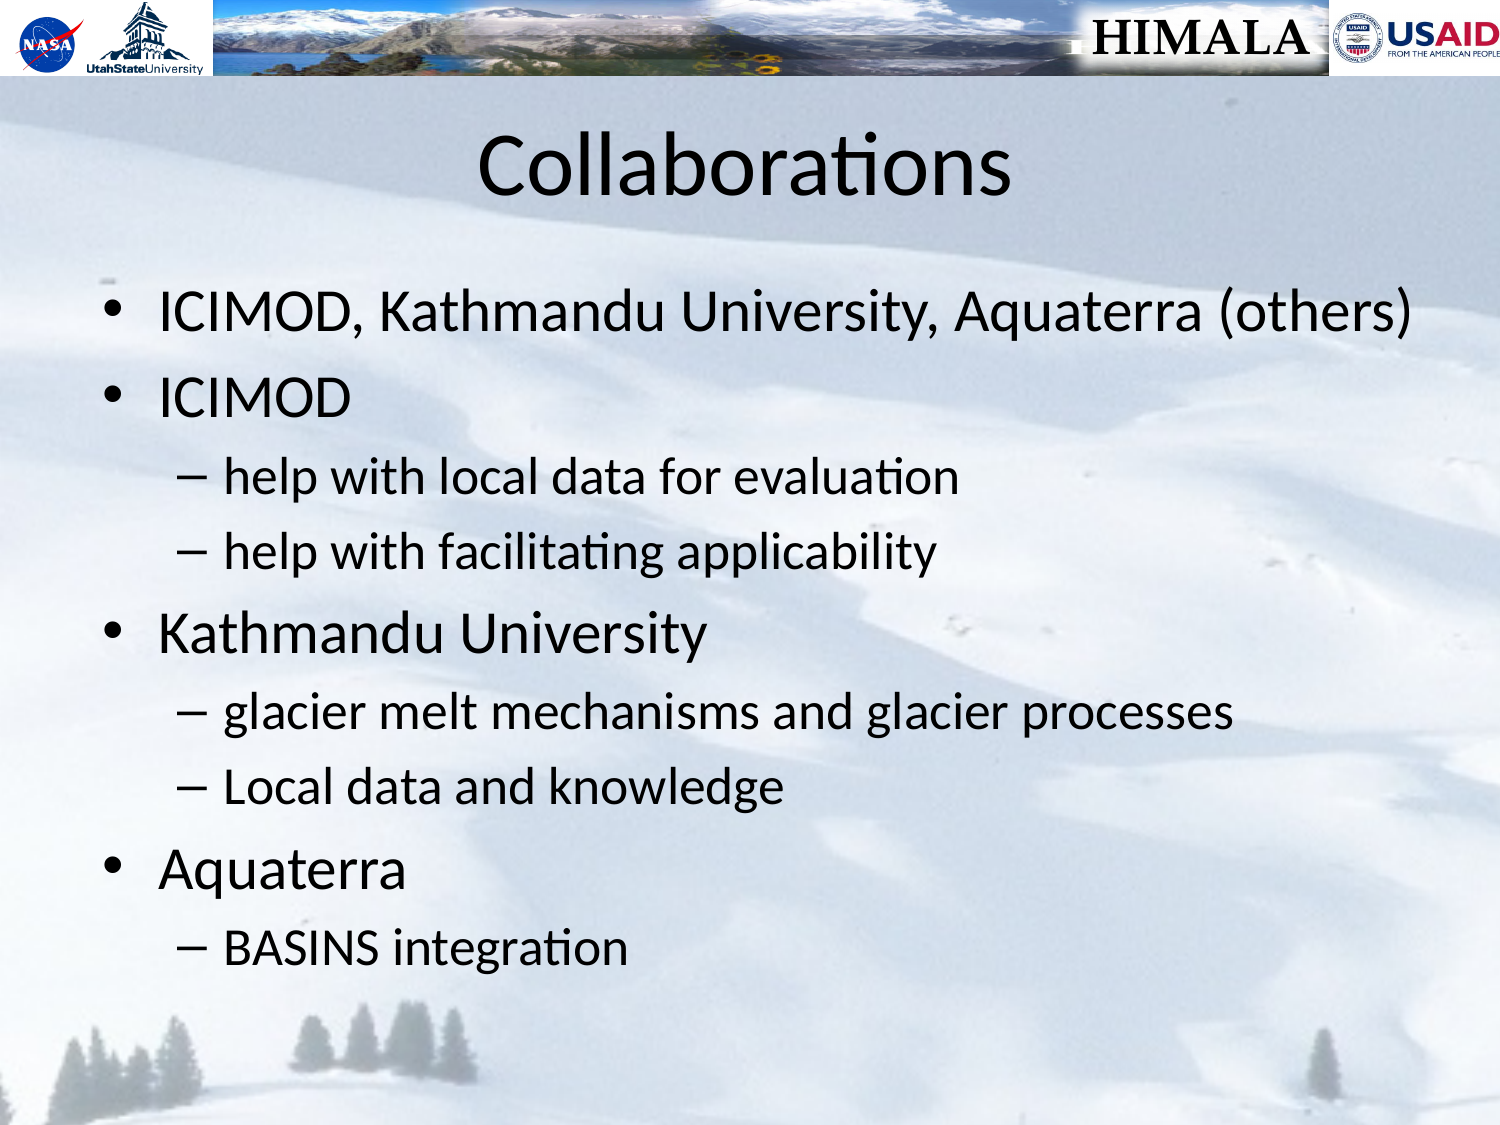

# Collaborations
ICIMOD, Kathmandu University, Aquaterra (others)
ICIMOD
help with local data for evaluation
help with facilitating applicability
Kathmandu University
glacier melt mechanisms and glacier processes
Local data and knowledge
Aquaterra
BASINS integration